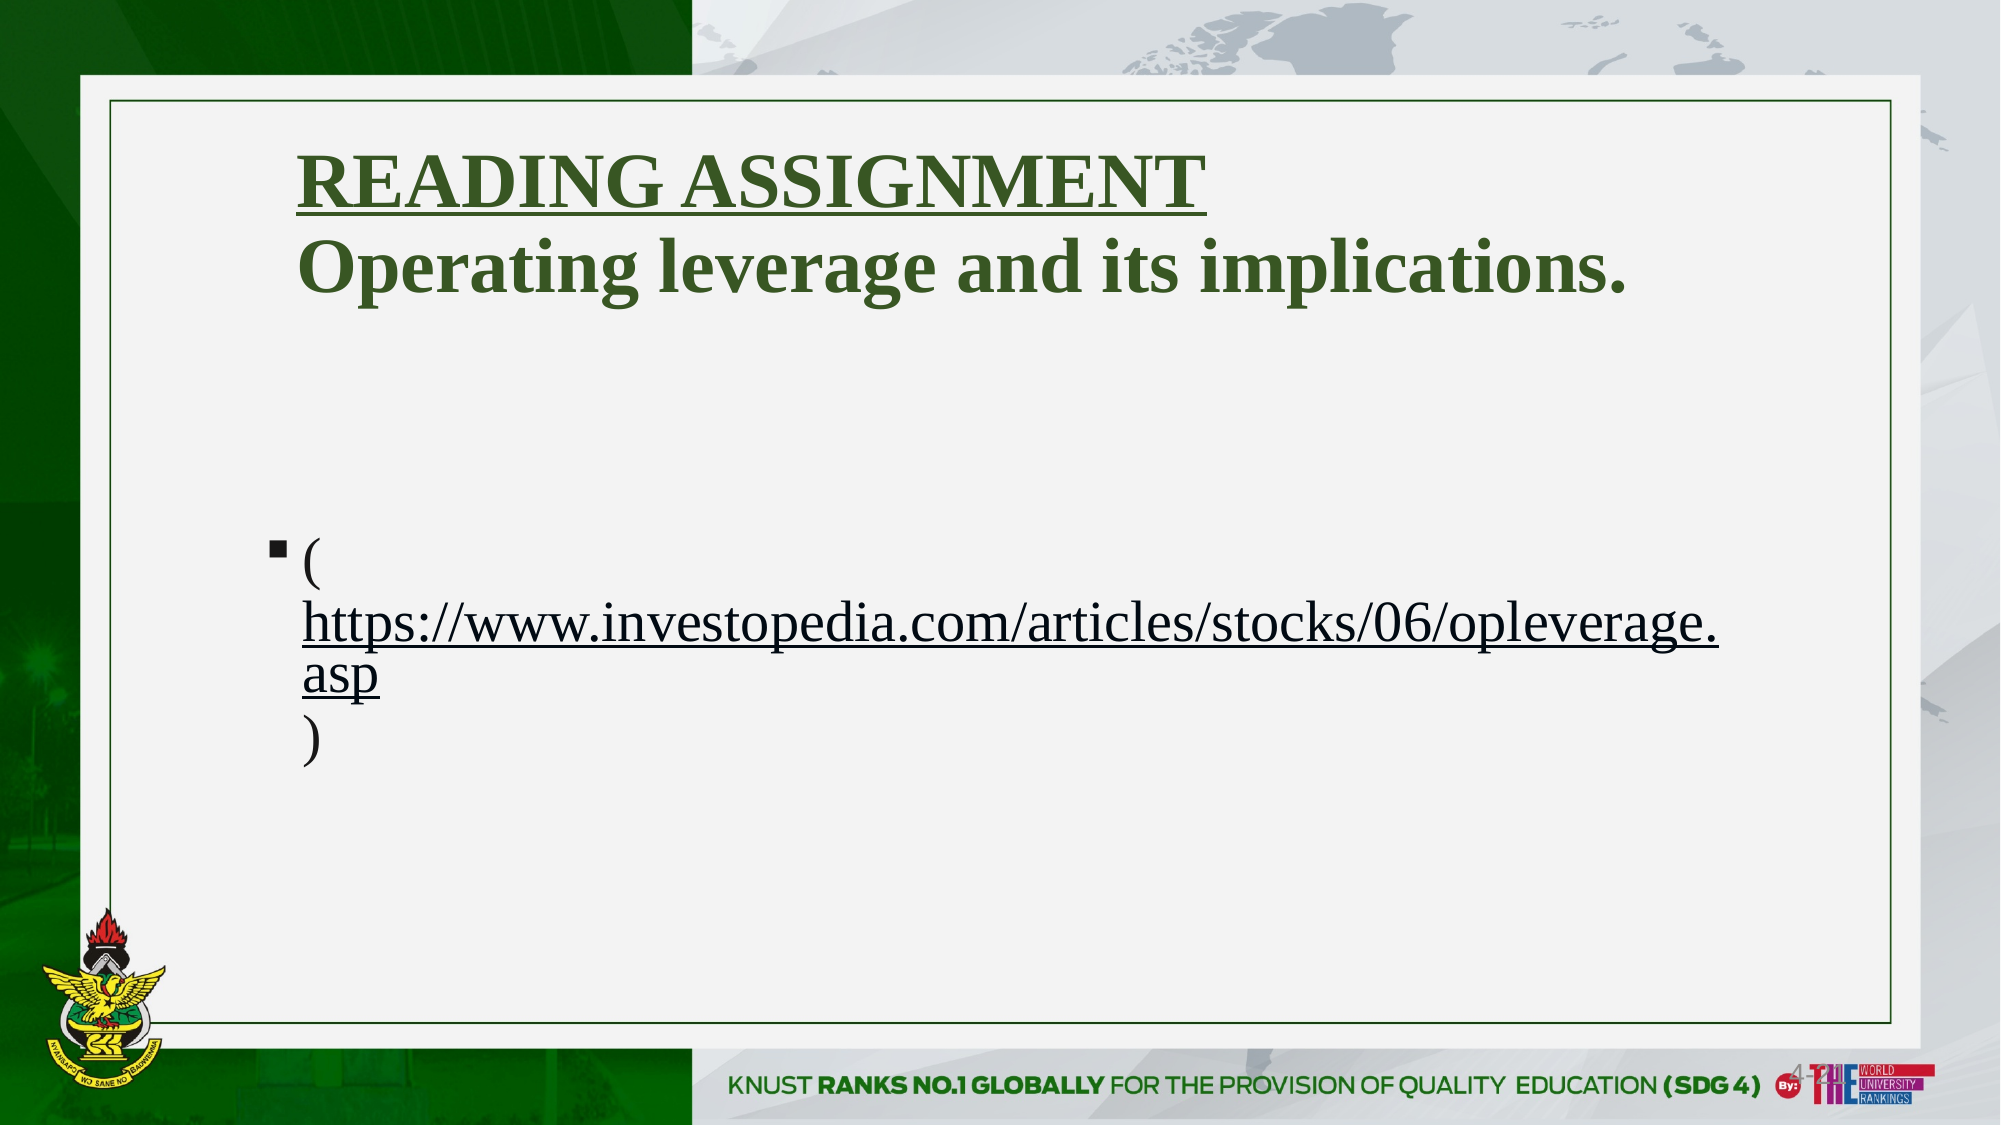

# READING ASSIGNMENT Operating leverage and its implications.

(https://www.investopedia.com/articles/stocks/06/opleverage.asp)

4-21